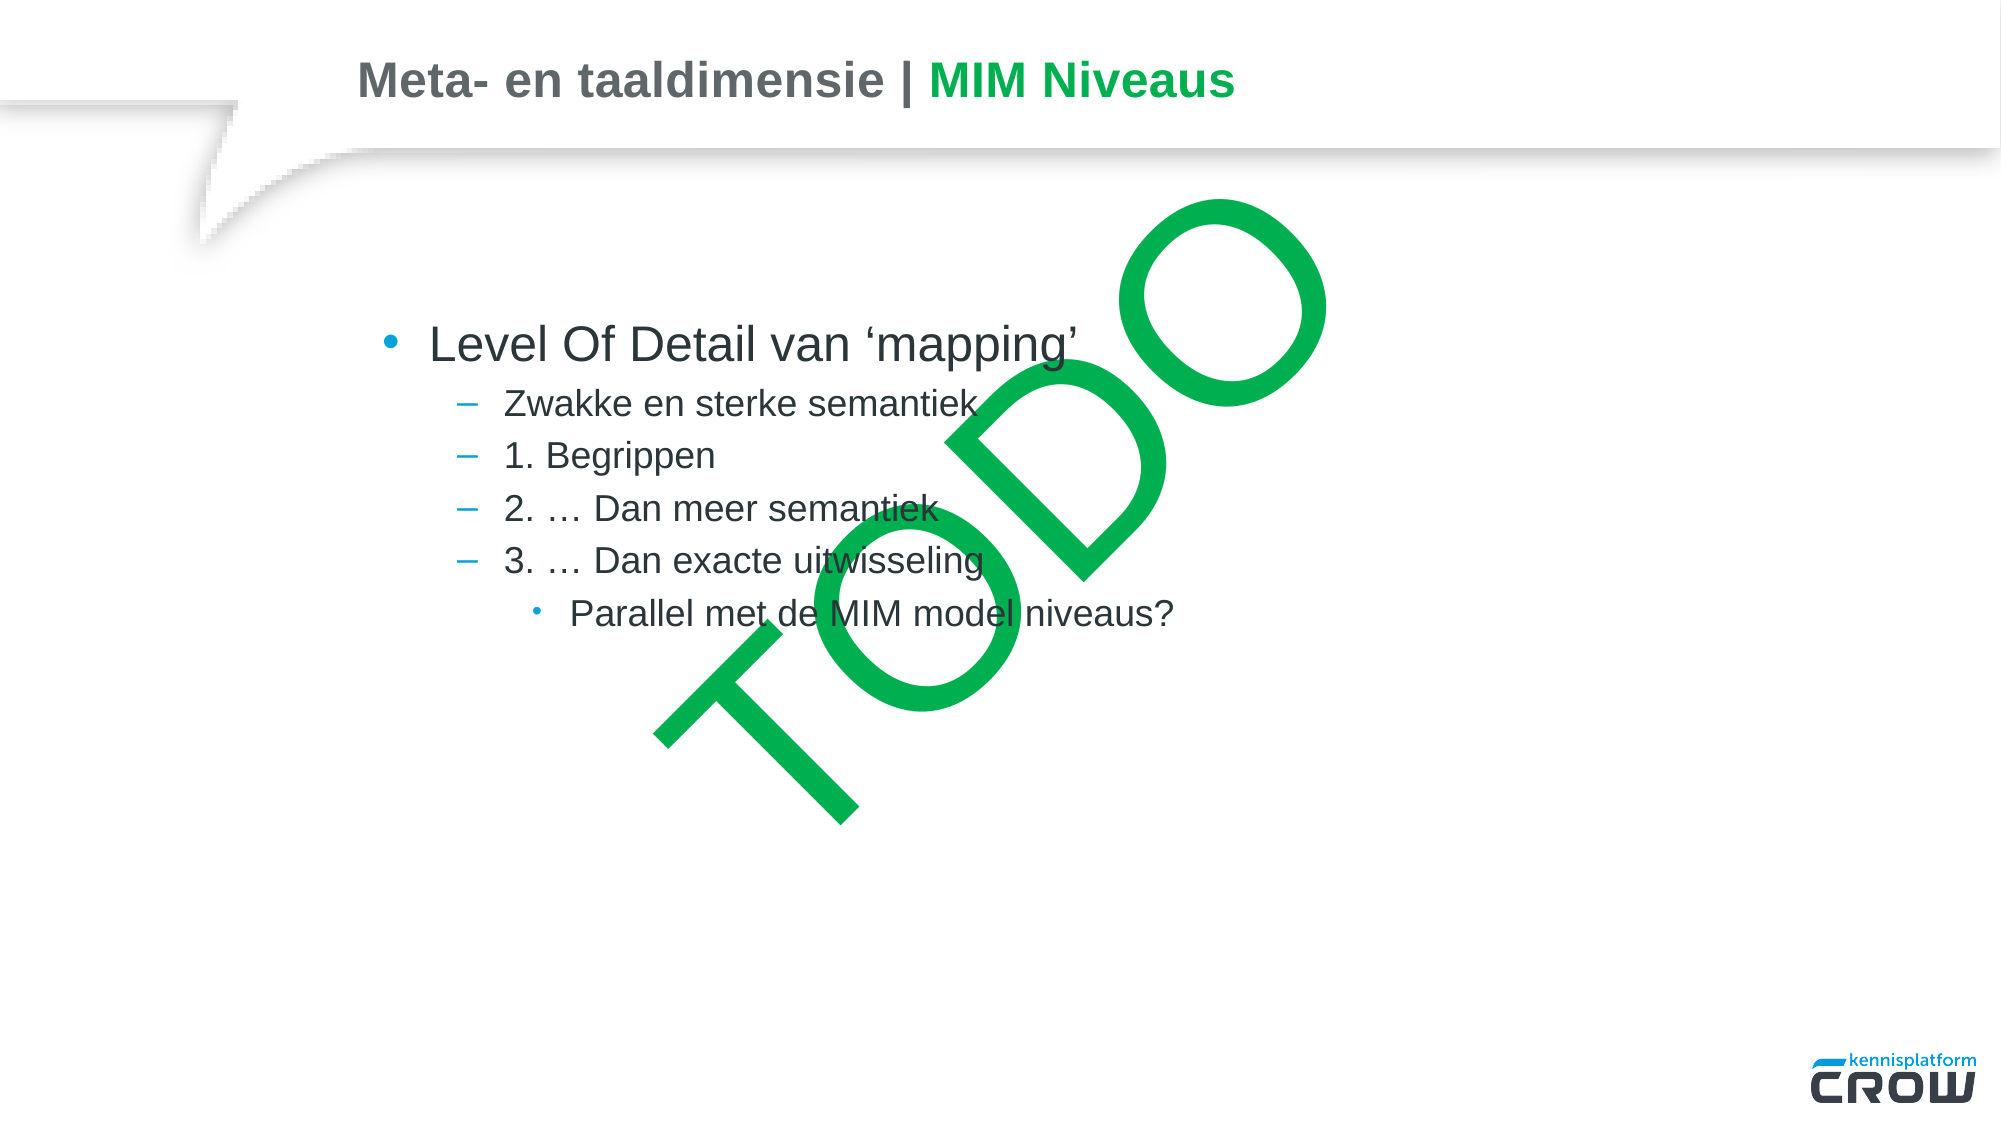

# Meta- en taaldimensie | MIM Niveaus

Level Of Detail van ‘mapping’
Zwakke en sterke semantiek
1. Begrippen
2. … Dan meer semantiek
3. … Dan exacte uitwisseling
Parallel met de MIM model niveaus?

TODO